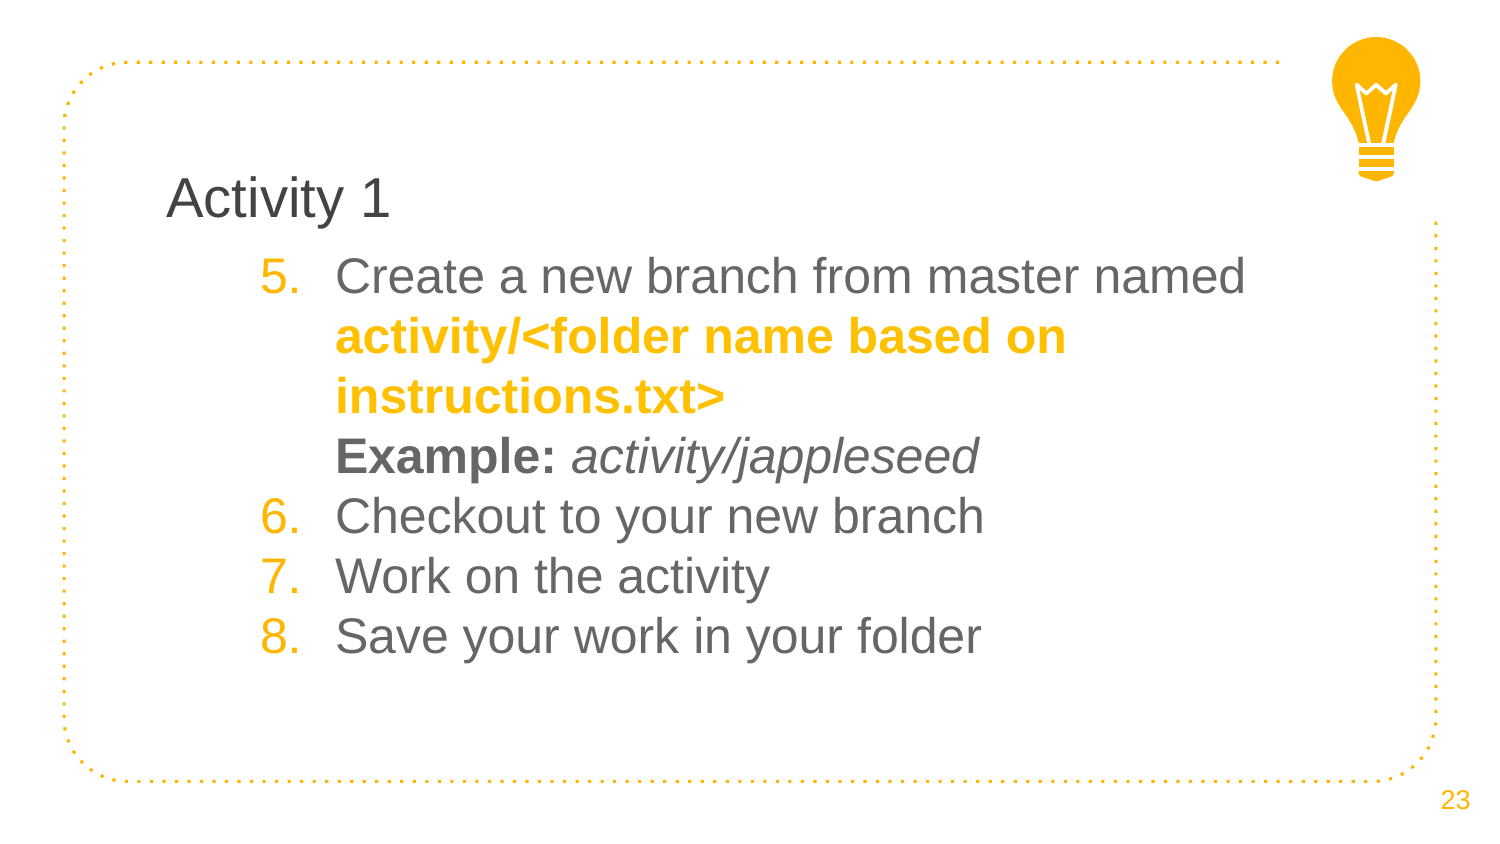

# Activity 1
Create a new branch from master named activity/<folder name based on instructions.txt>
Example: activity/jappleseed
Checkout to your new branch
Work on the activity
Save your work in your folder
23